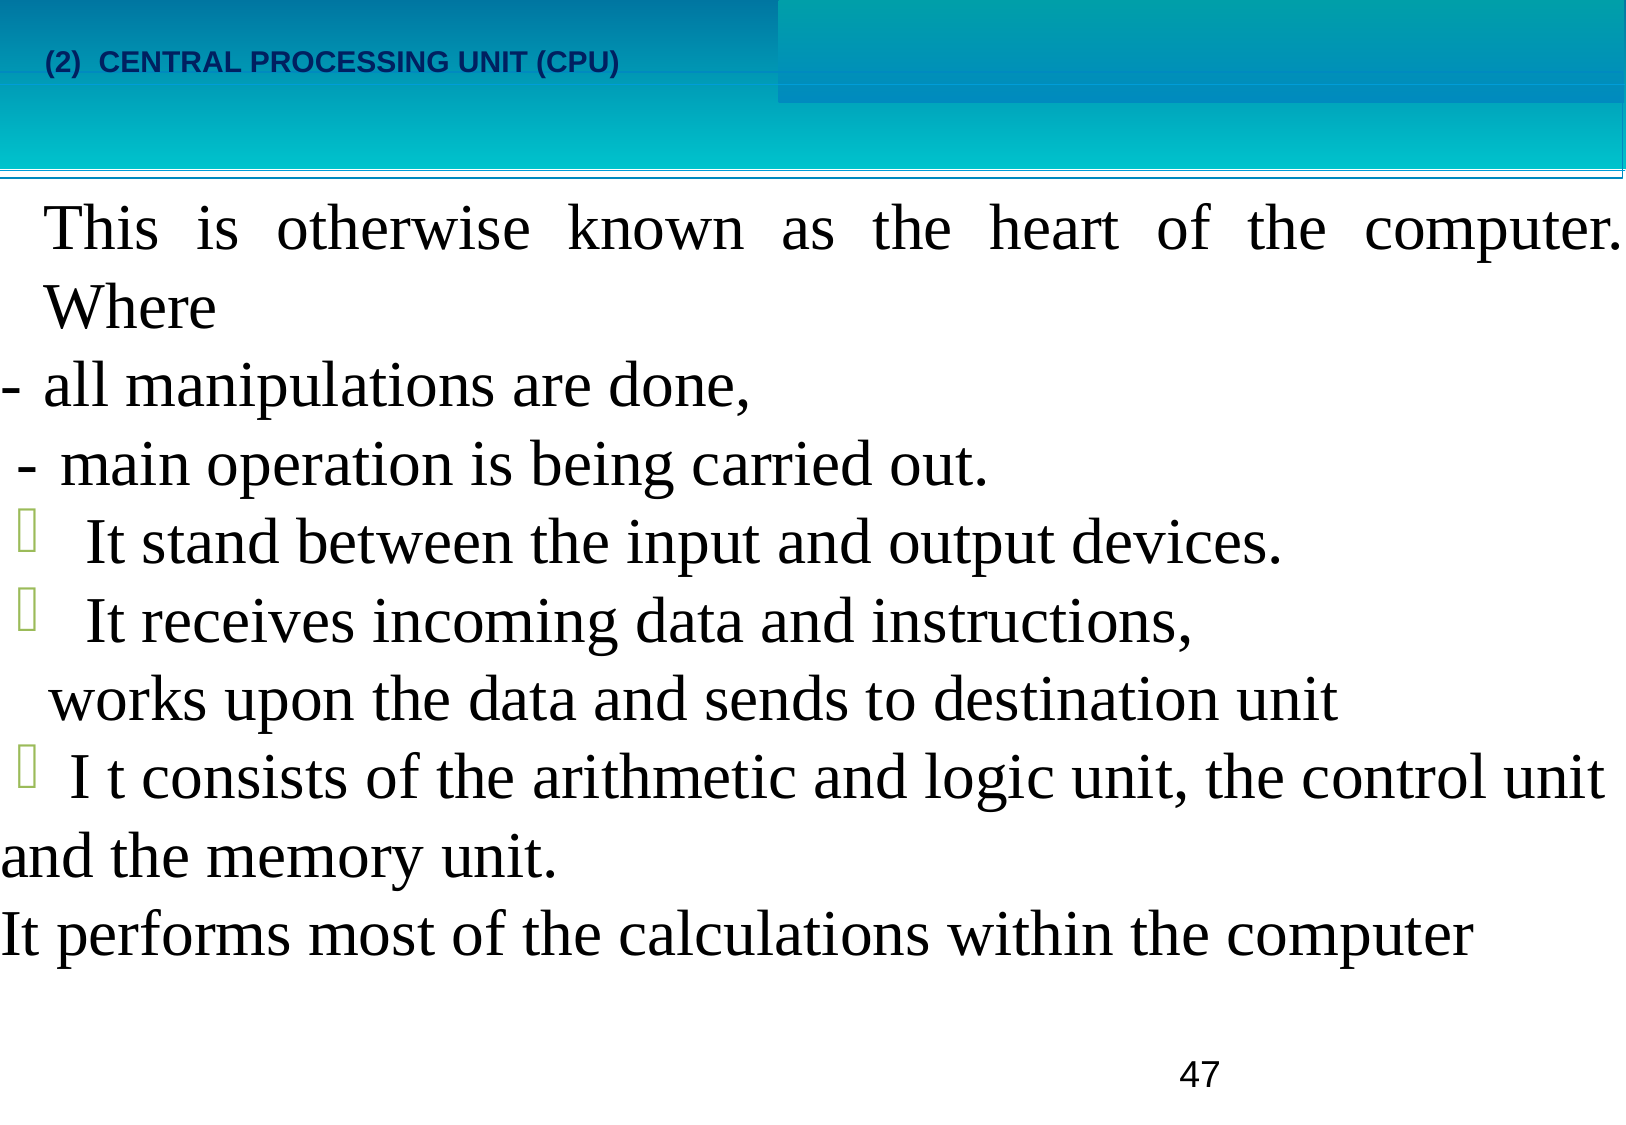

# (2)	CENTRAL PROCESSING UNIT (CPU)
	This is otherwise known as the heart of the computer. Where
-	all manipulations are done,
 -	 main operation is being carried out.
 It stand between the input and output devices.
 It receives incoming data and instructions,
   works upon the data and sends to destination unit
I t consists of the arithmetic and logic unit, the control unit
and the memory unit.
It performs most of the calculations within the computer

47